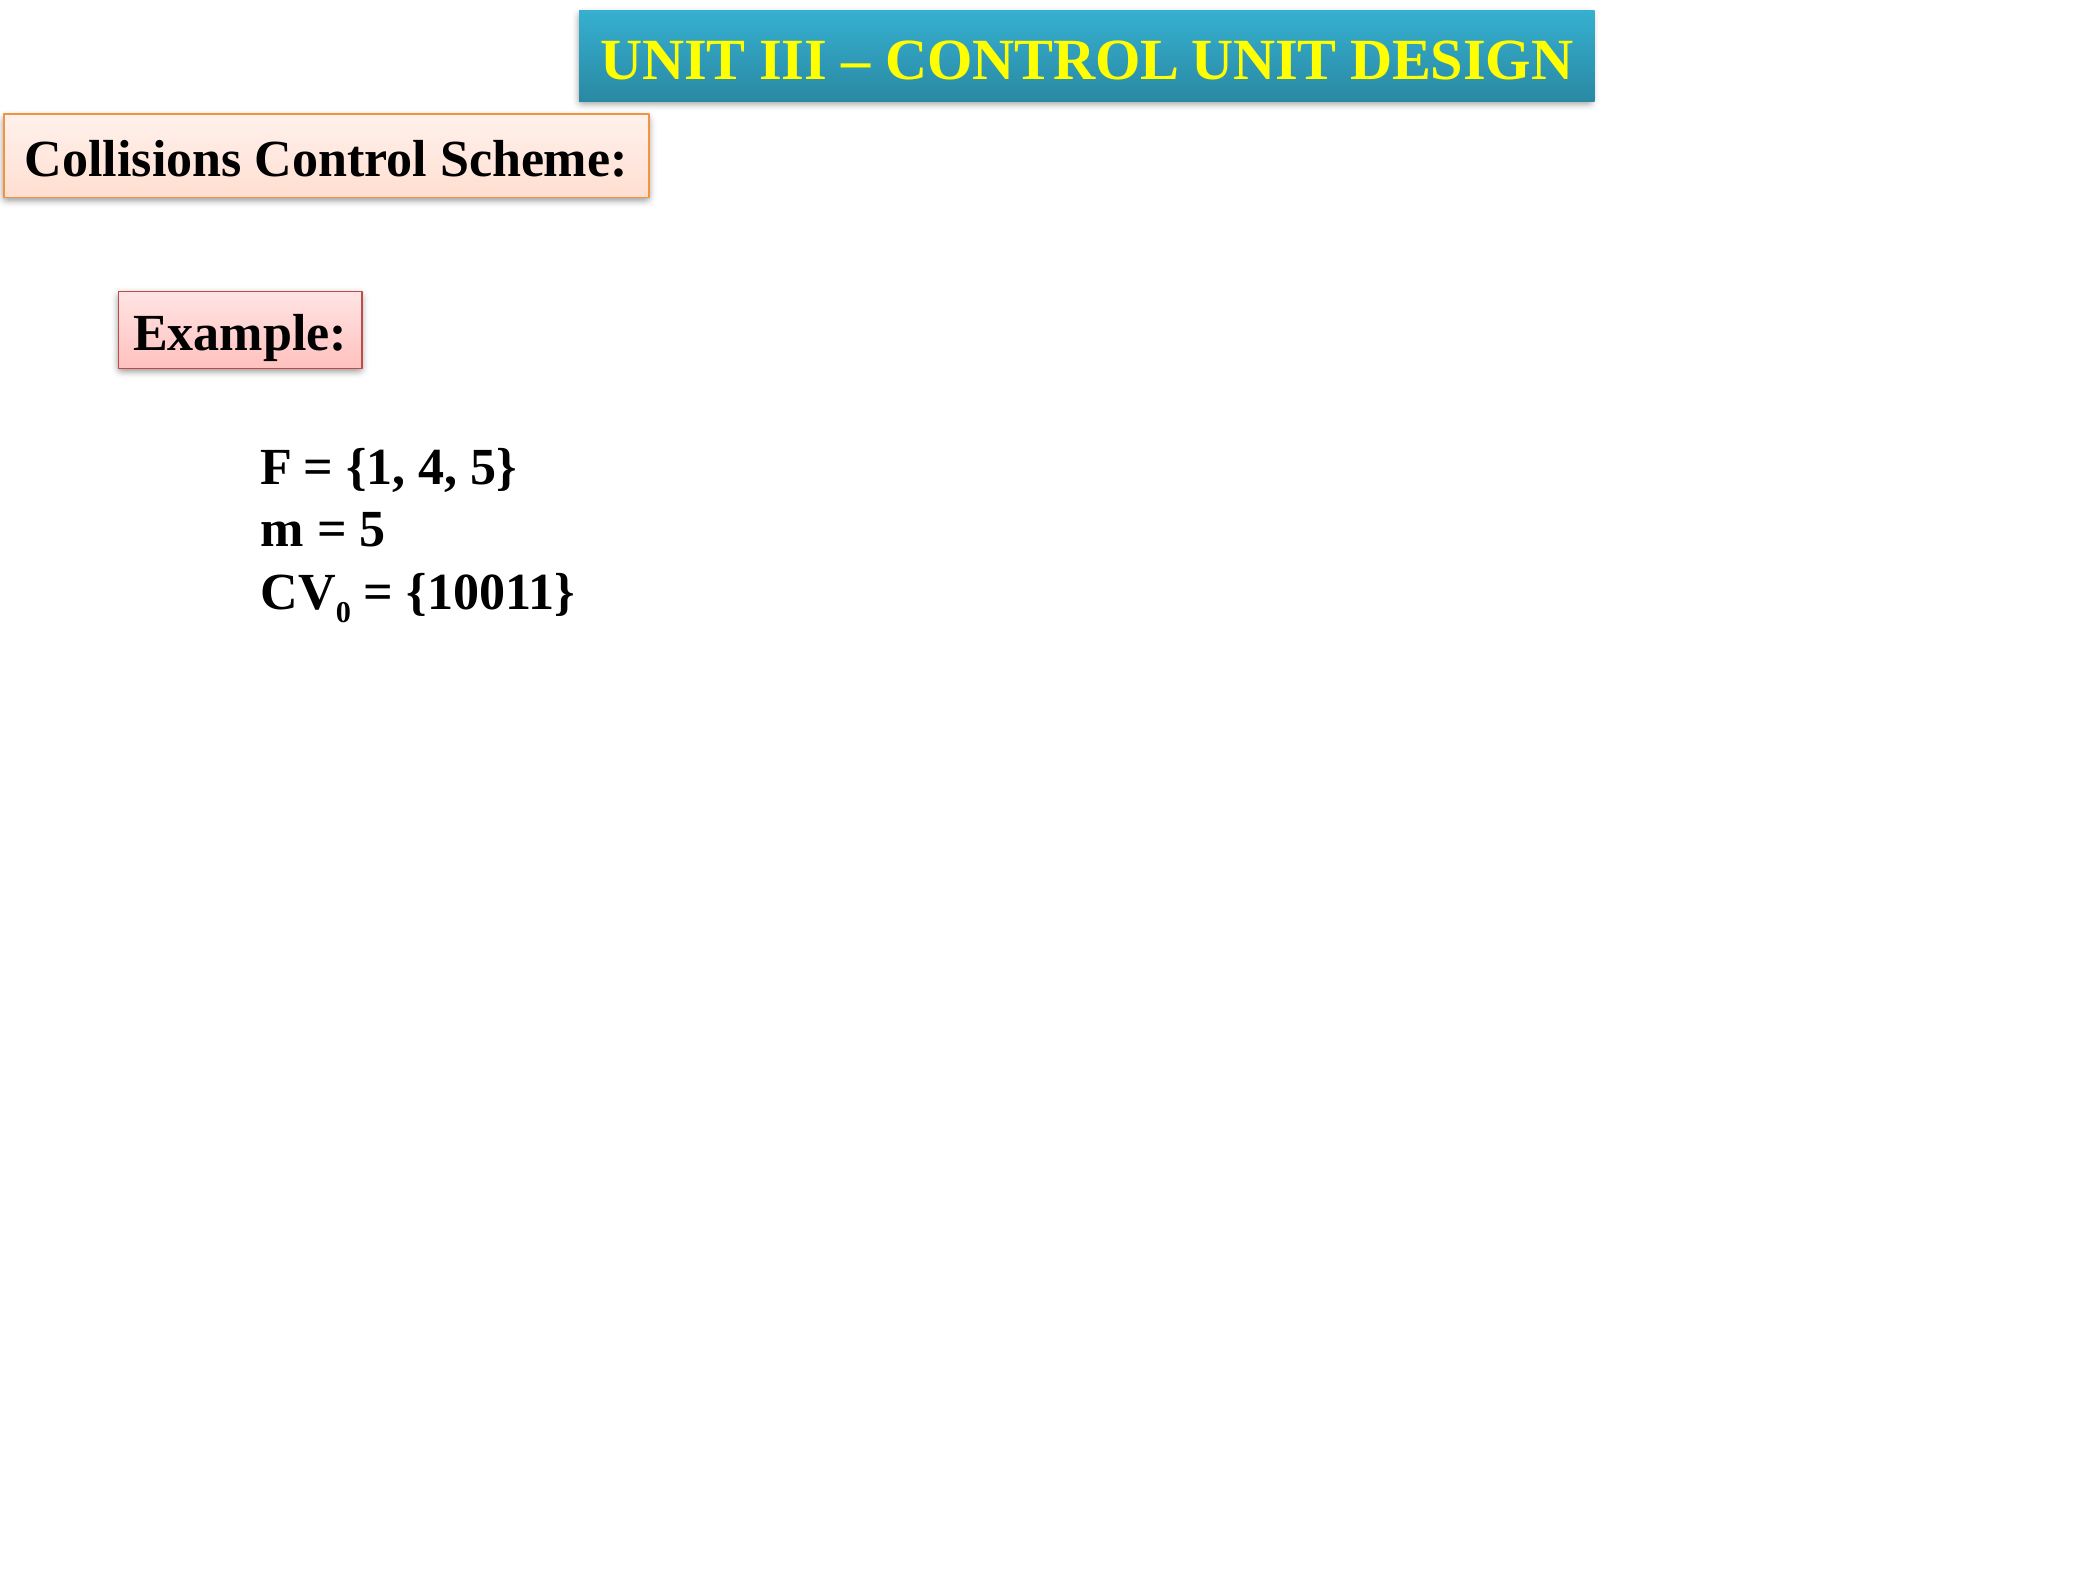

UNIT III – CONTROL UNIT DESIGN
Collisions Control Scheme:
Example:
F = {1, 4, 5}
m = 5
CV0 = {10011}